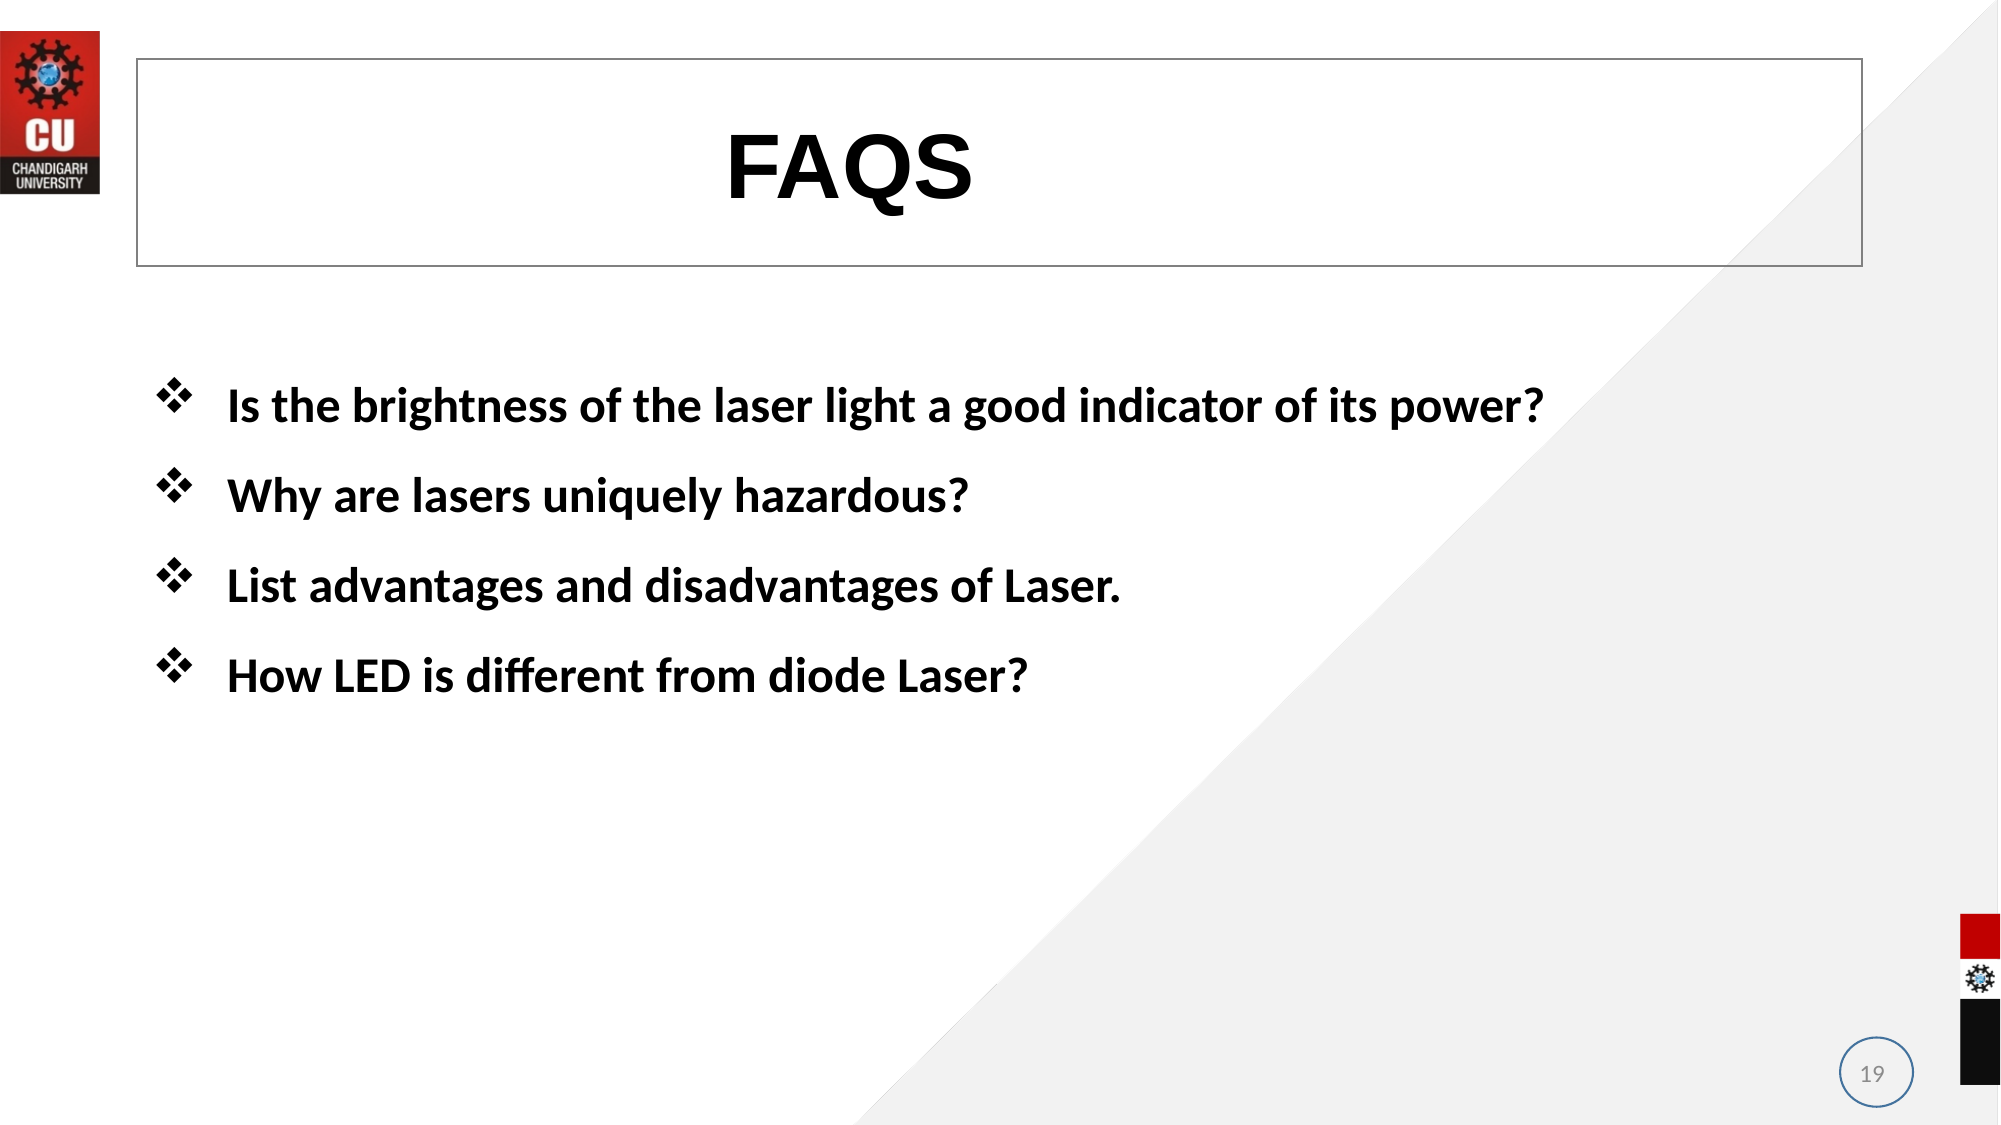

FAQS

Is the brightness of the laser light a good indicator of its power?
Why are lasers uniquely hazardous?
List advantages and disadvantages of Laser.
How LED is different from diode Laser?

19